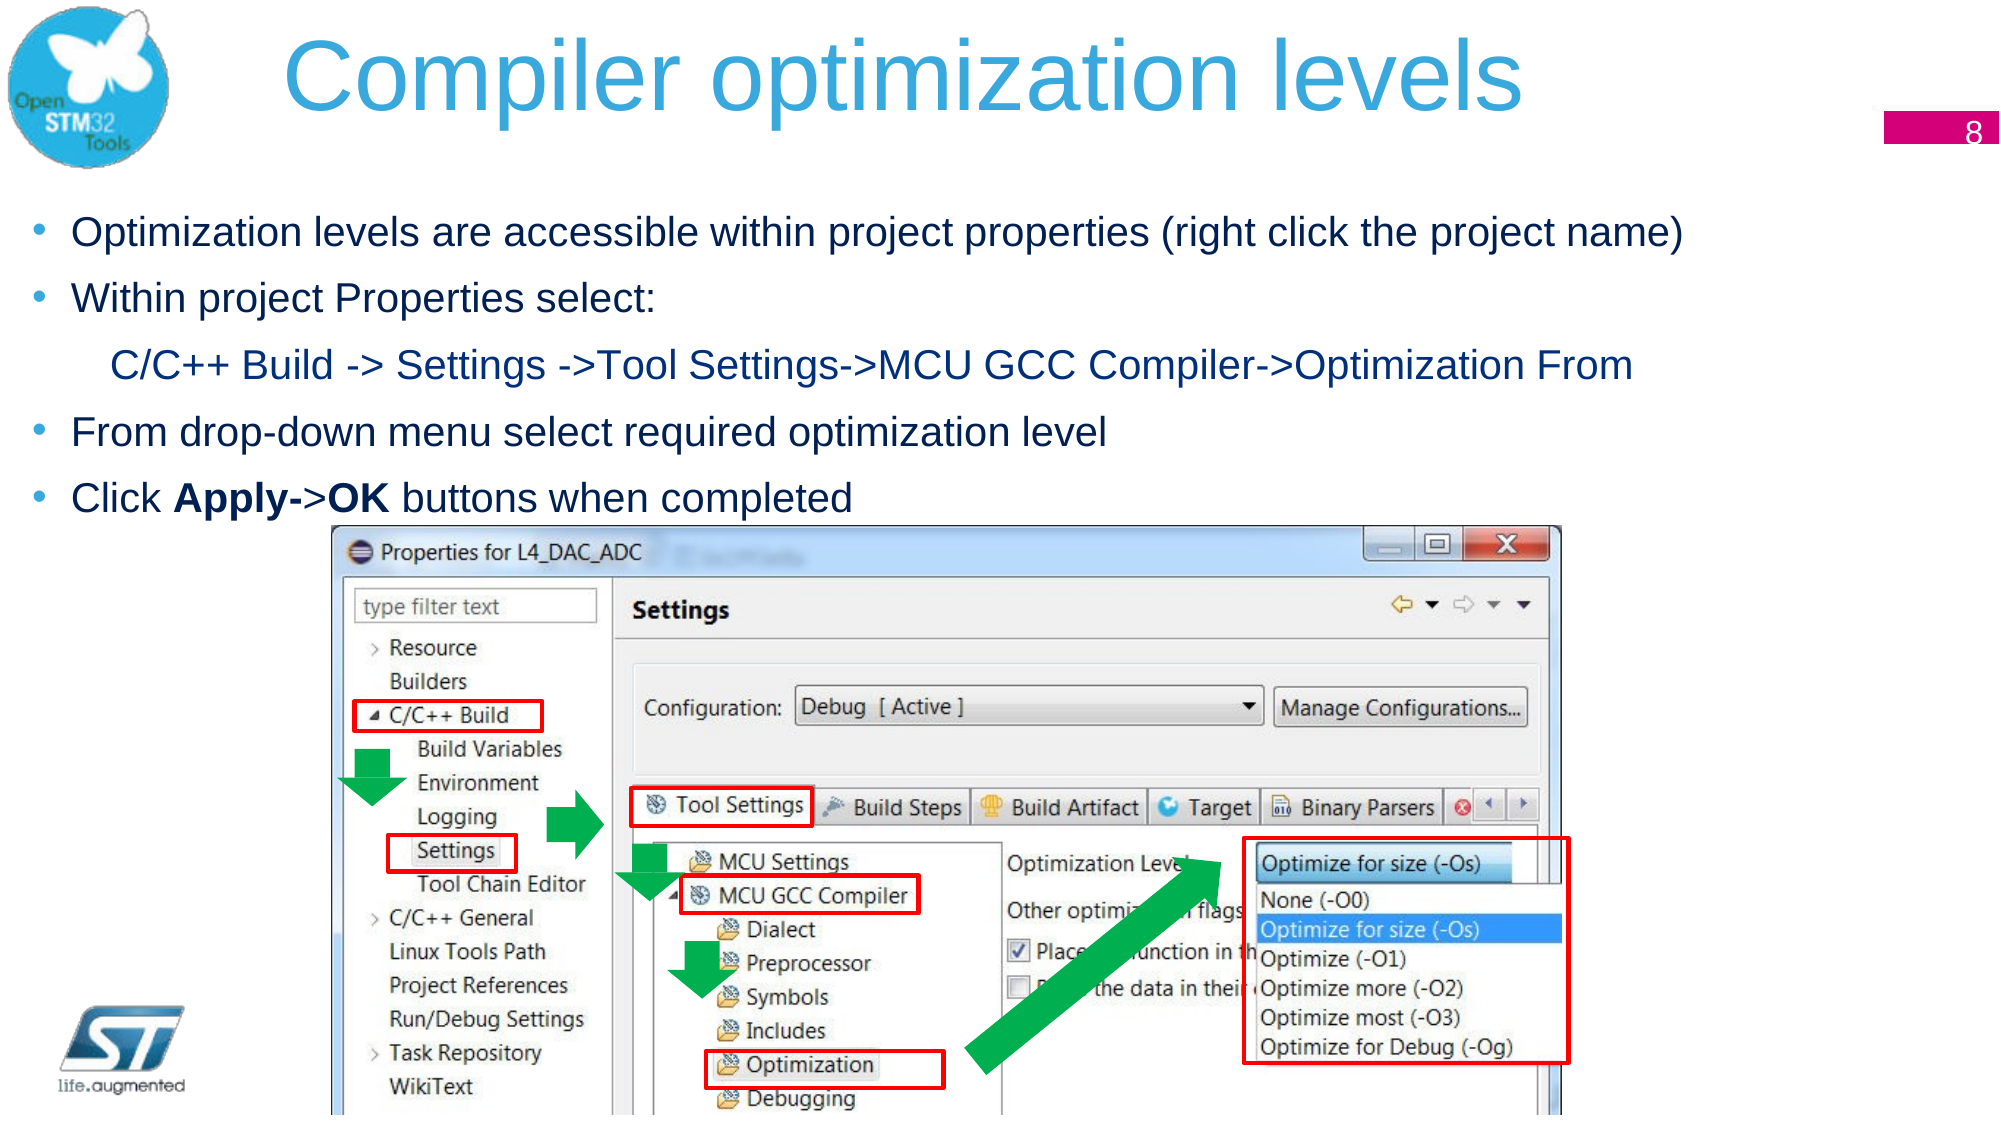

# Compiler optimization levels
8

Optimization levels are accessible within project properties (right click the project name)
Within project Properties select:
C/C++ Build -> Settings ->Tool Settings->MCU GCC Compiler->Optimization From
From drop-down menu select required optimization level
Click Apply->OK buttons when completed